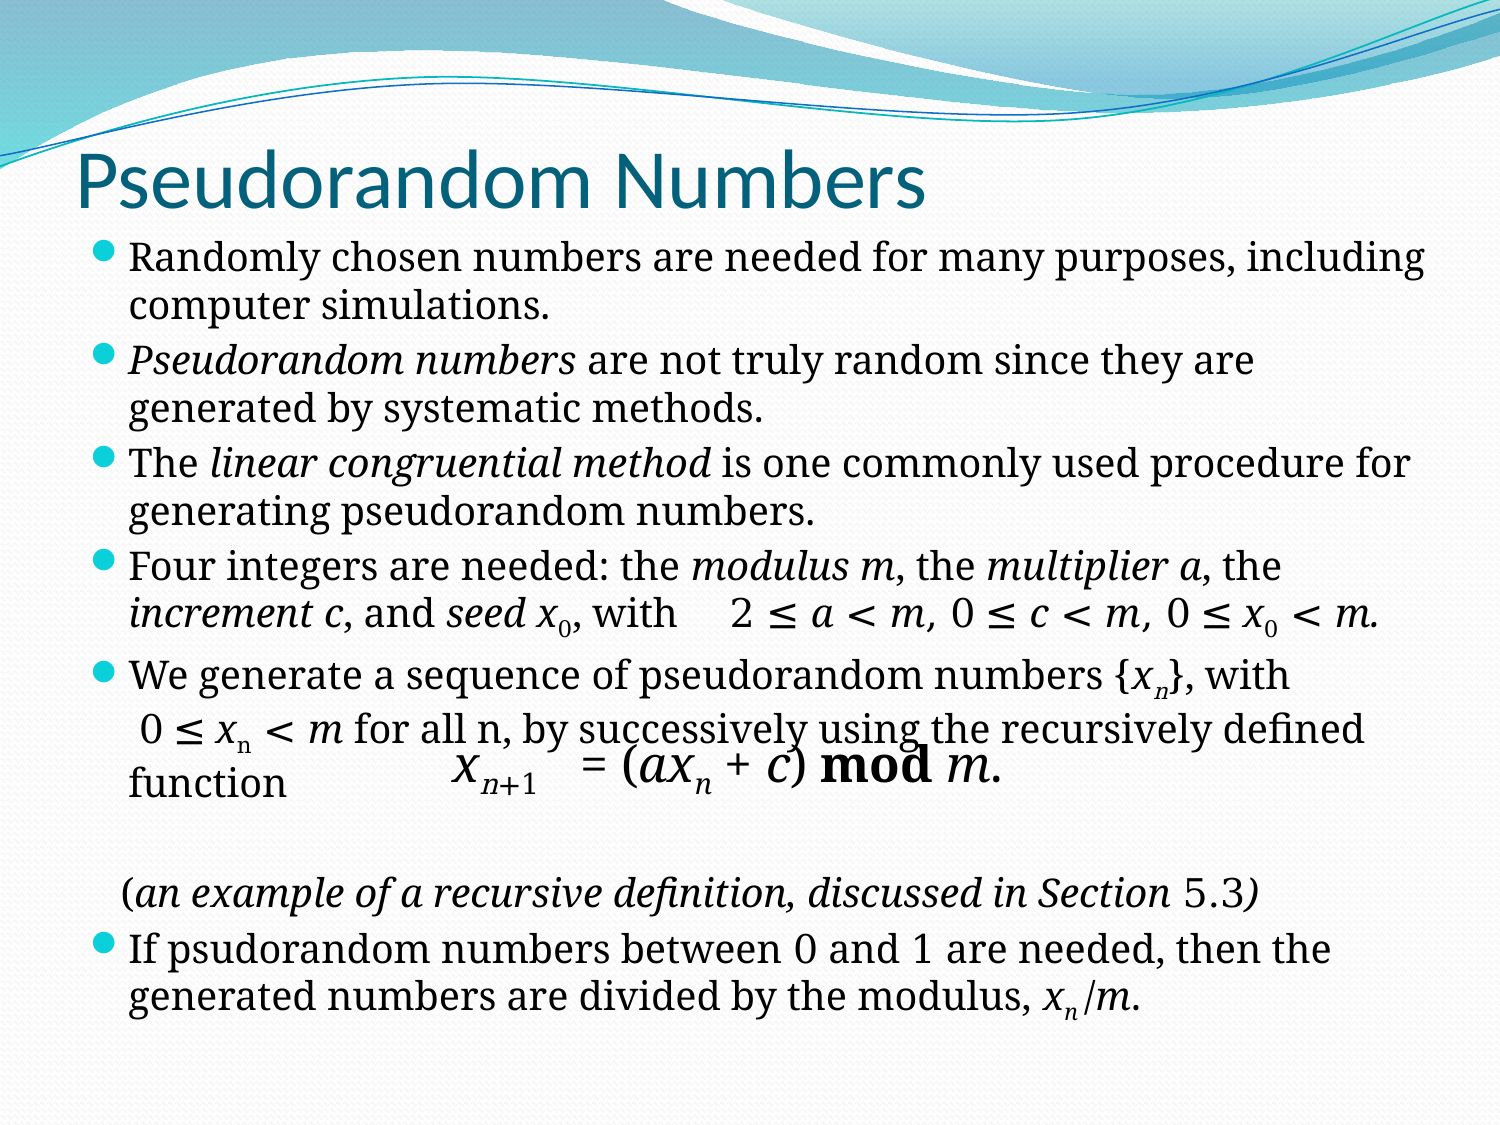

# Pseudorandom Numbers
Randomly chosen numbers are needed for many purposes, including computer simulations.
Pseudorandom numbers are not truly random since they are generated by systematic methods.
The linear congruential method is one commonly used procedure for generating pseudorandom numbers.
Four integers are needed: the modulus m, the multiplier a, the increment c, and seed x0, with     2 ≤ a < m, 0 ≤ c < m, 0 ≤ x0 < m.
We generate a sequence of pseudorandom numbers {xn}, with                0 ≤ xn < m for all n, by successively using the recursively defined function

   (an example of a recursive definition, discussed in Section 5.3)
If psudorandom numbers between 0 and 1 are needed, then the generated numbers are divided by the modulus, xn /m.

xn+1    = (axn + c) mod m.